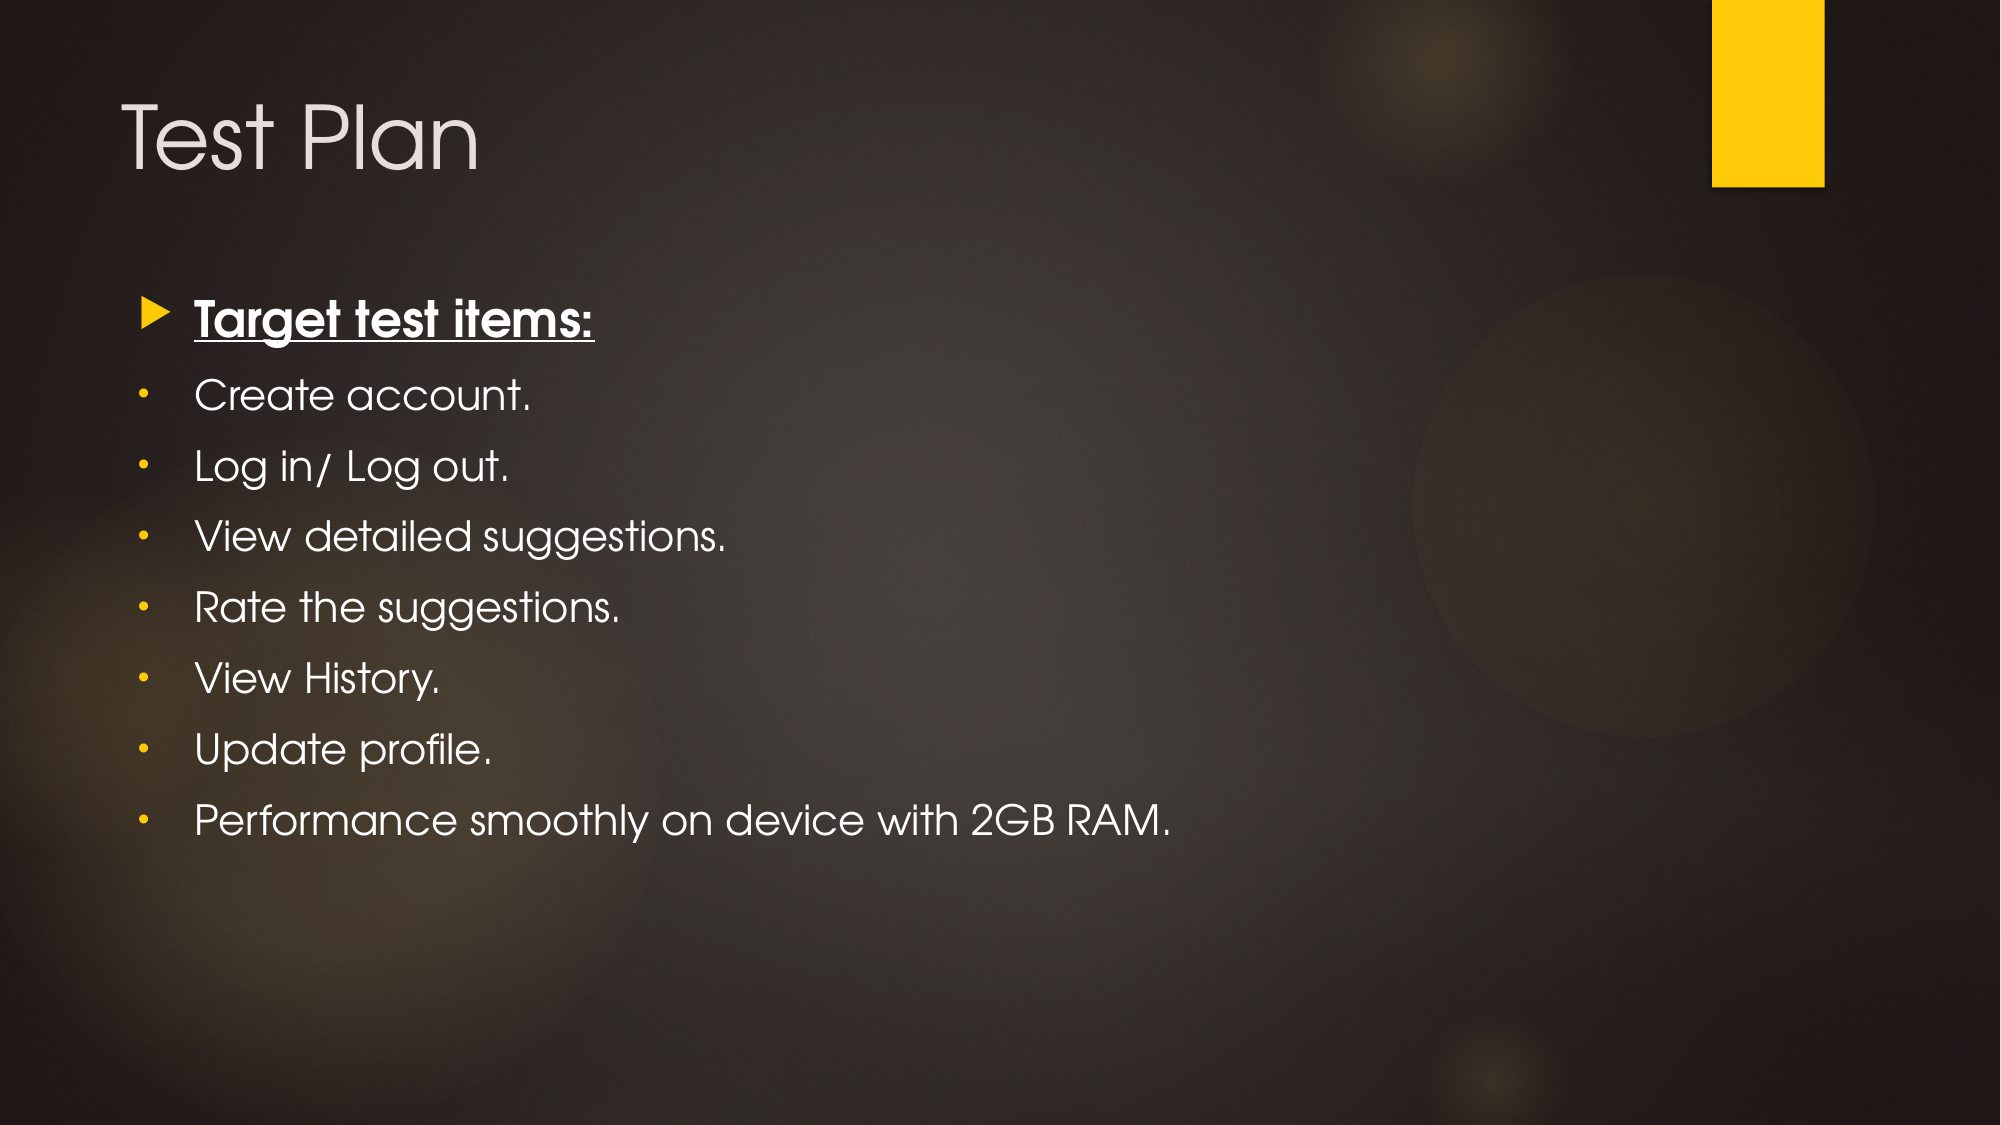

# Test Plan
Target test items:
Create account.
Log in/ Log out.
View detailed suggestions.
Rate the suggestions.
View History.
Update profile.
Performance smoothly on device with 2GB RAM.